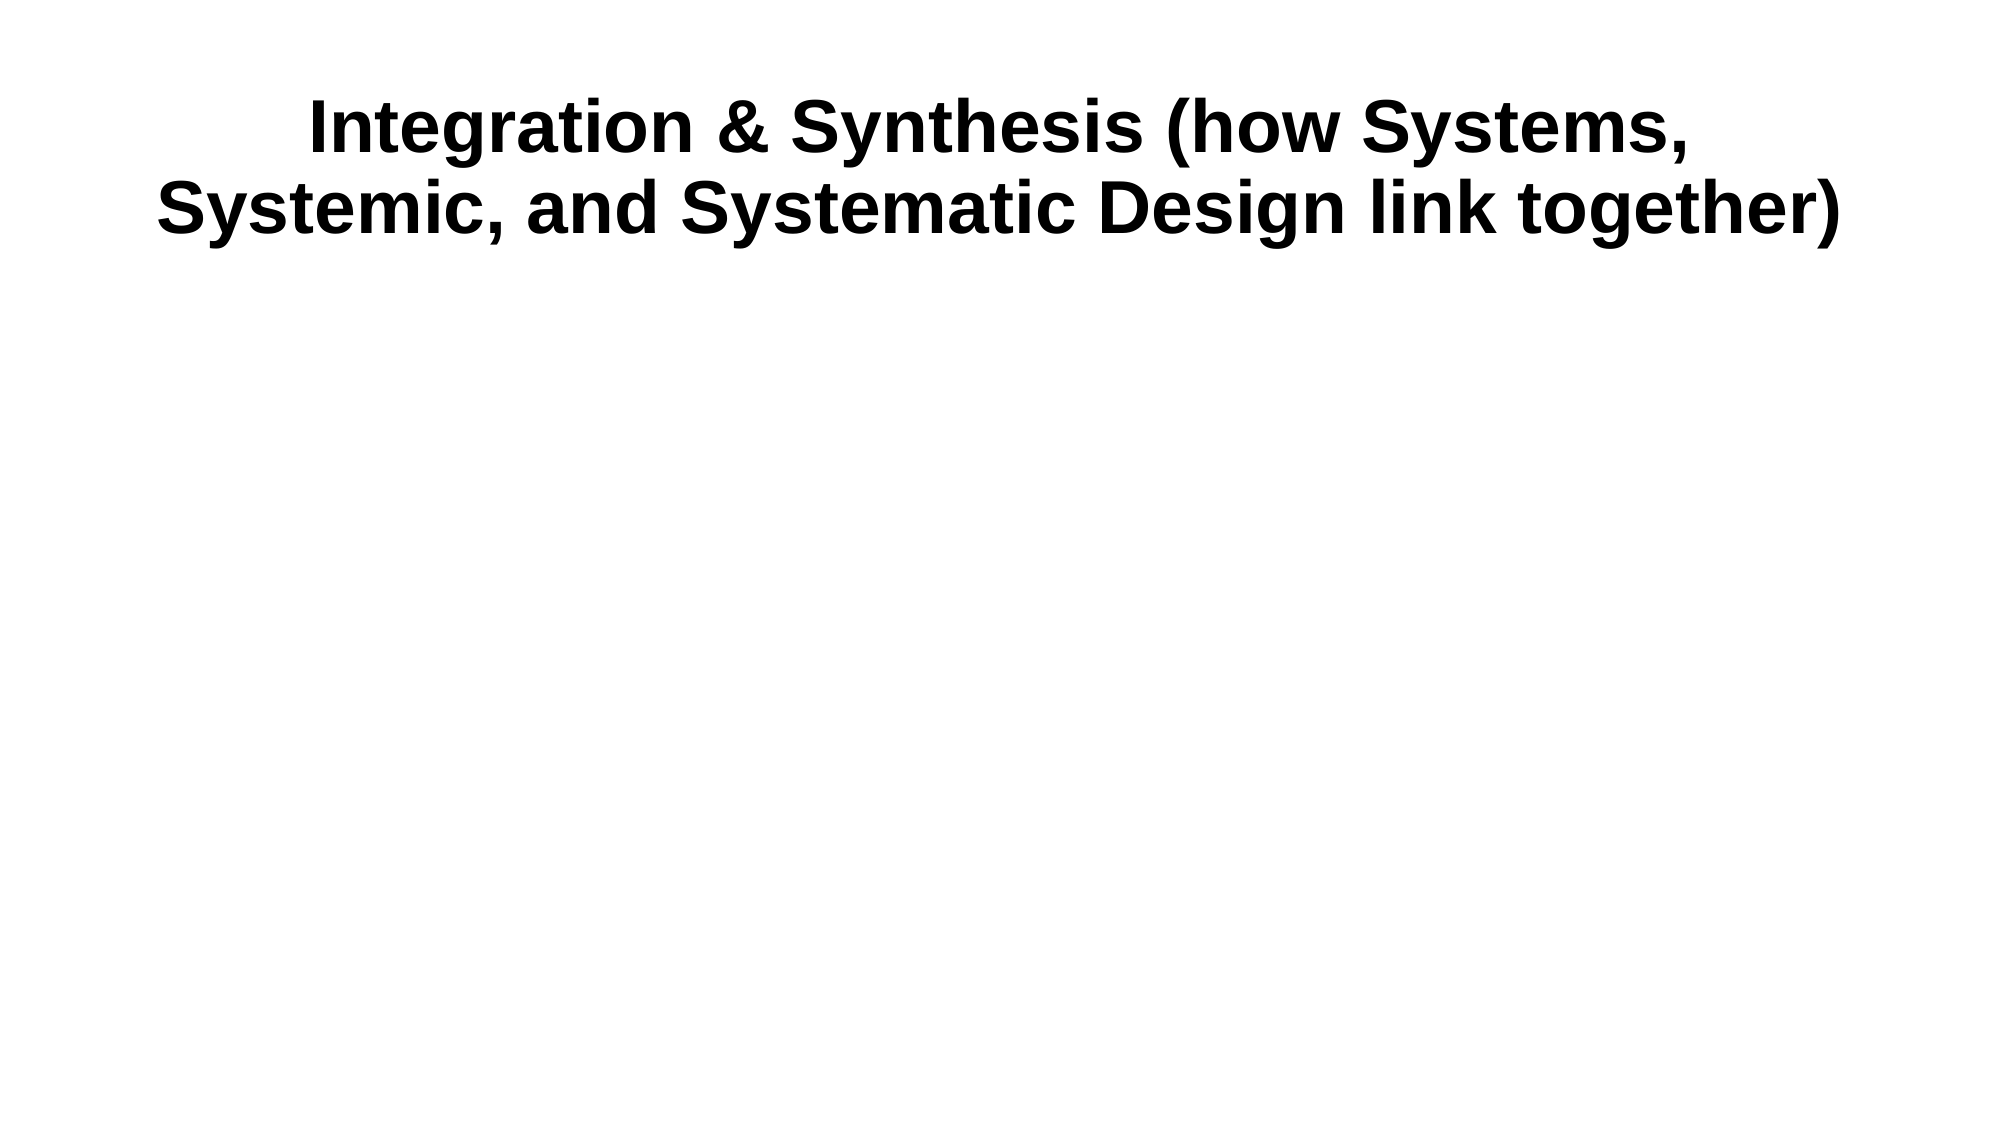

# Integration & Synthesis (how Systems, Systemic, and Systematic Design link together)